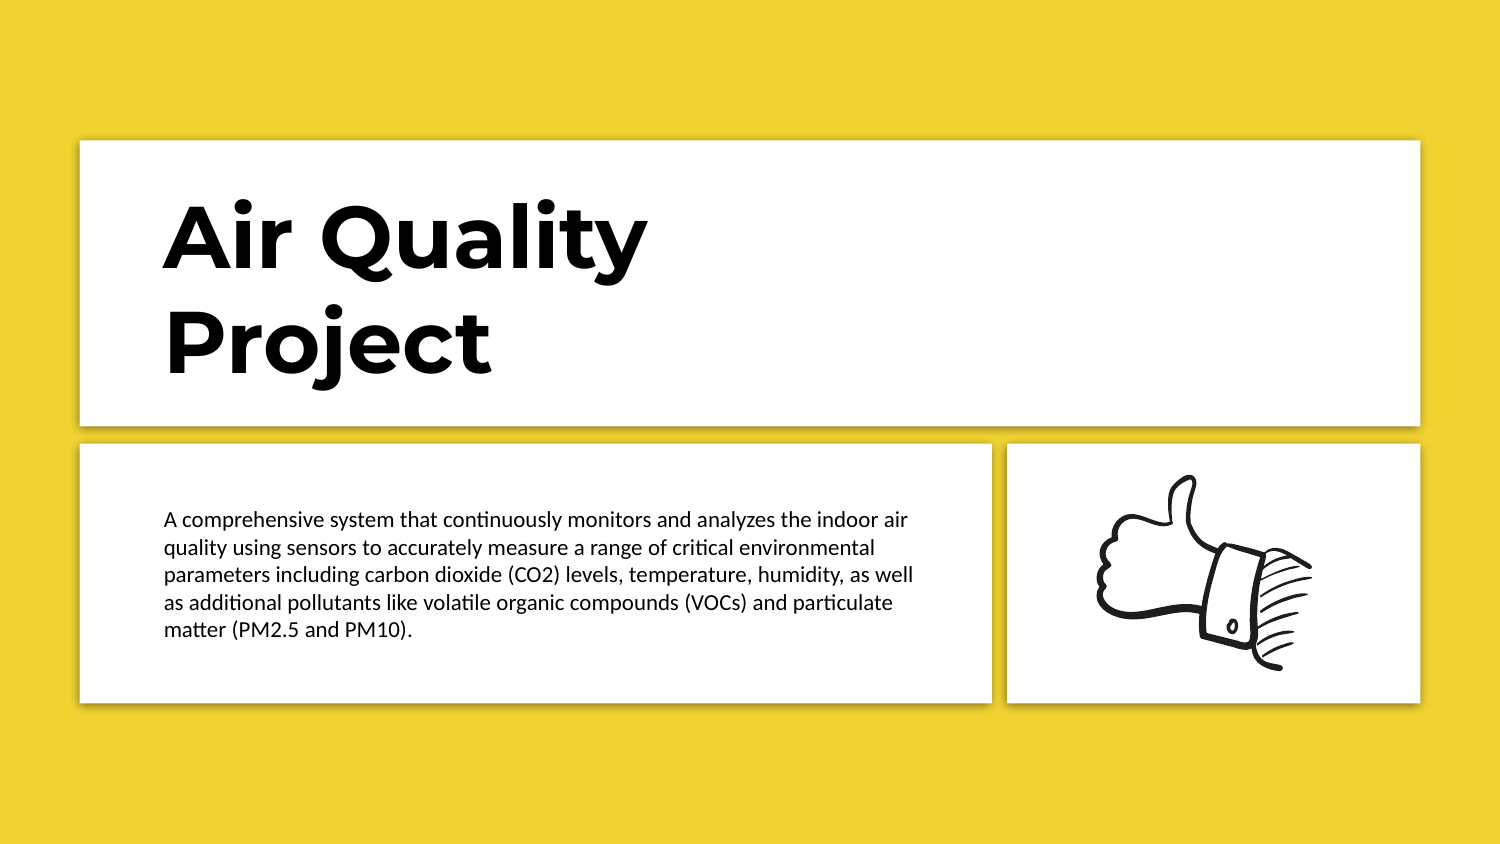

# Air Quality Project

A comprehensive system that continuously monitors and analyzes the indoor air quality using sensors to accurately measure a range of critical environmental parameters including carbon dioxide (CO2) levels, temperature, humidity, as well as additional pollutants like volatile organic compounds (VOCs) and particulate matter (PM2.5 and PM10).